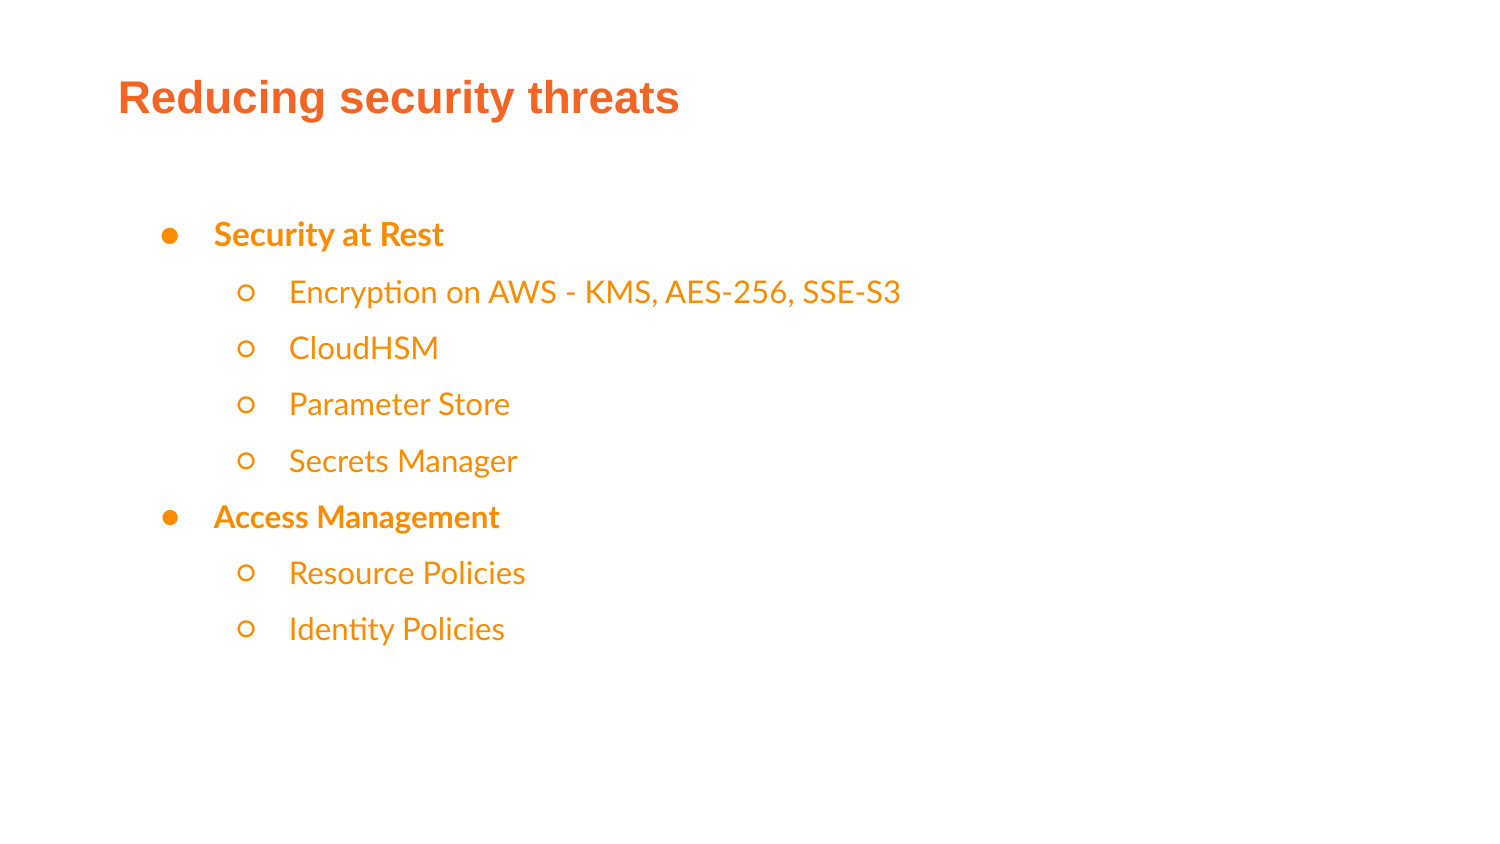

Reducing security threats
Security at Rest
Encryption on AWS - KMS, AES-256, SSE-S3
CloudHSM
Parameter Store
Secrets Manager
Access Management
Resource Policies
Identity Policies